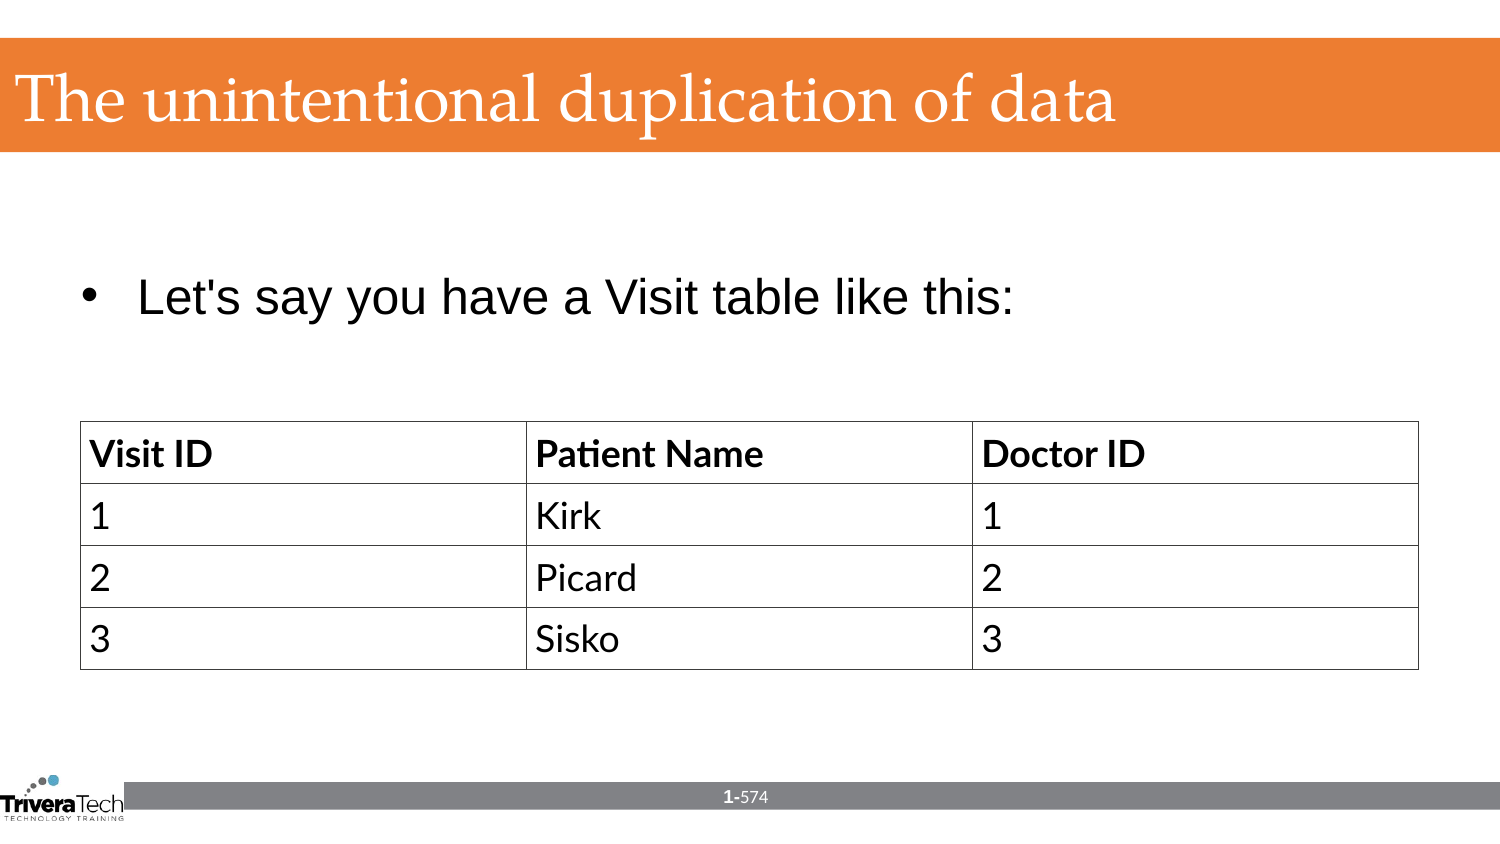

The unintentional duplication of data
Let's say you have a Visit table like this:
| Visit ID | Patient Name | Doctor ID |
| --- | --- | --- |
| 1 | Kirk | 1 |
| 2 | Picard | 2 |
| 3 | Sisko | 3 |
1-574